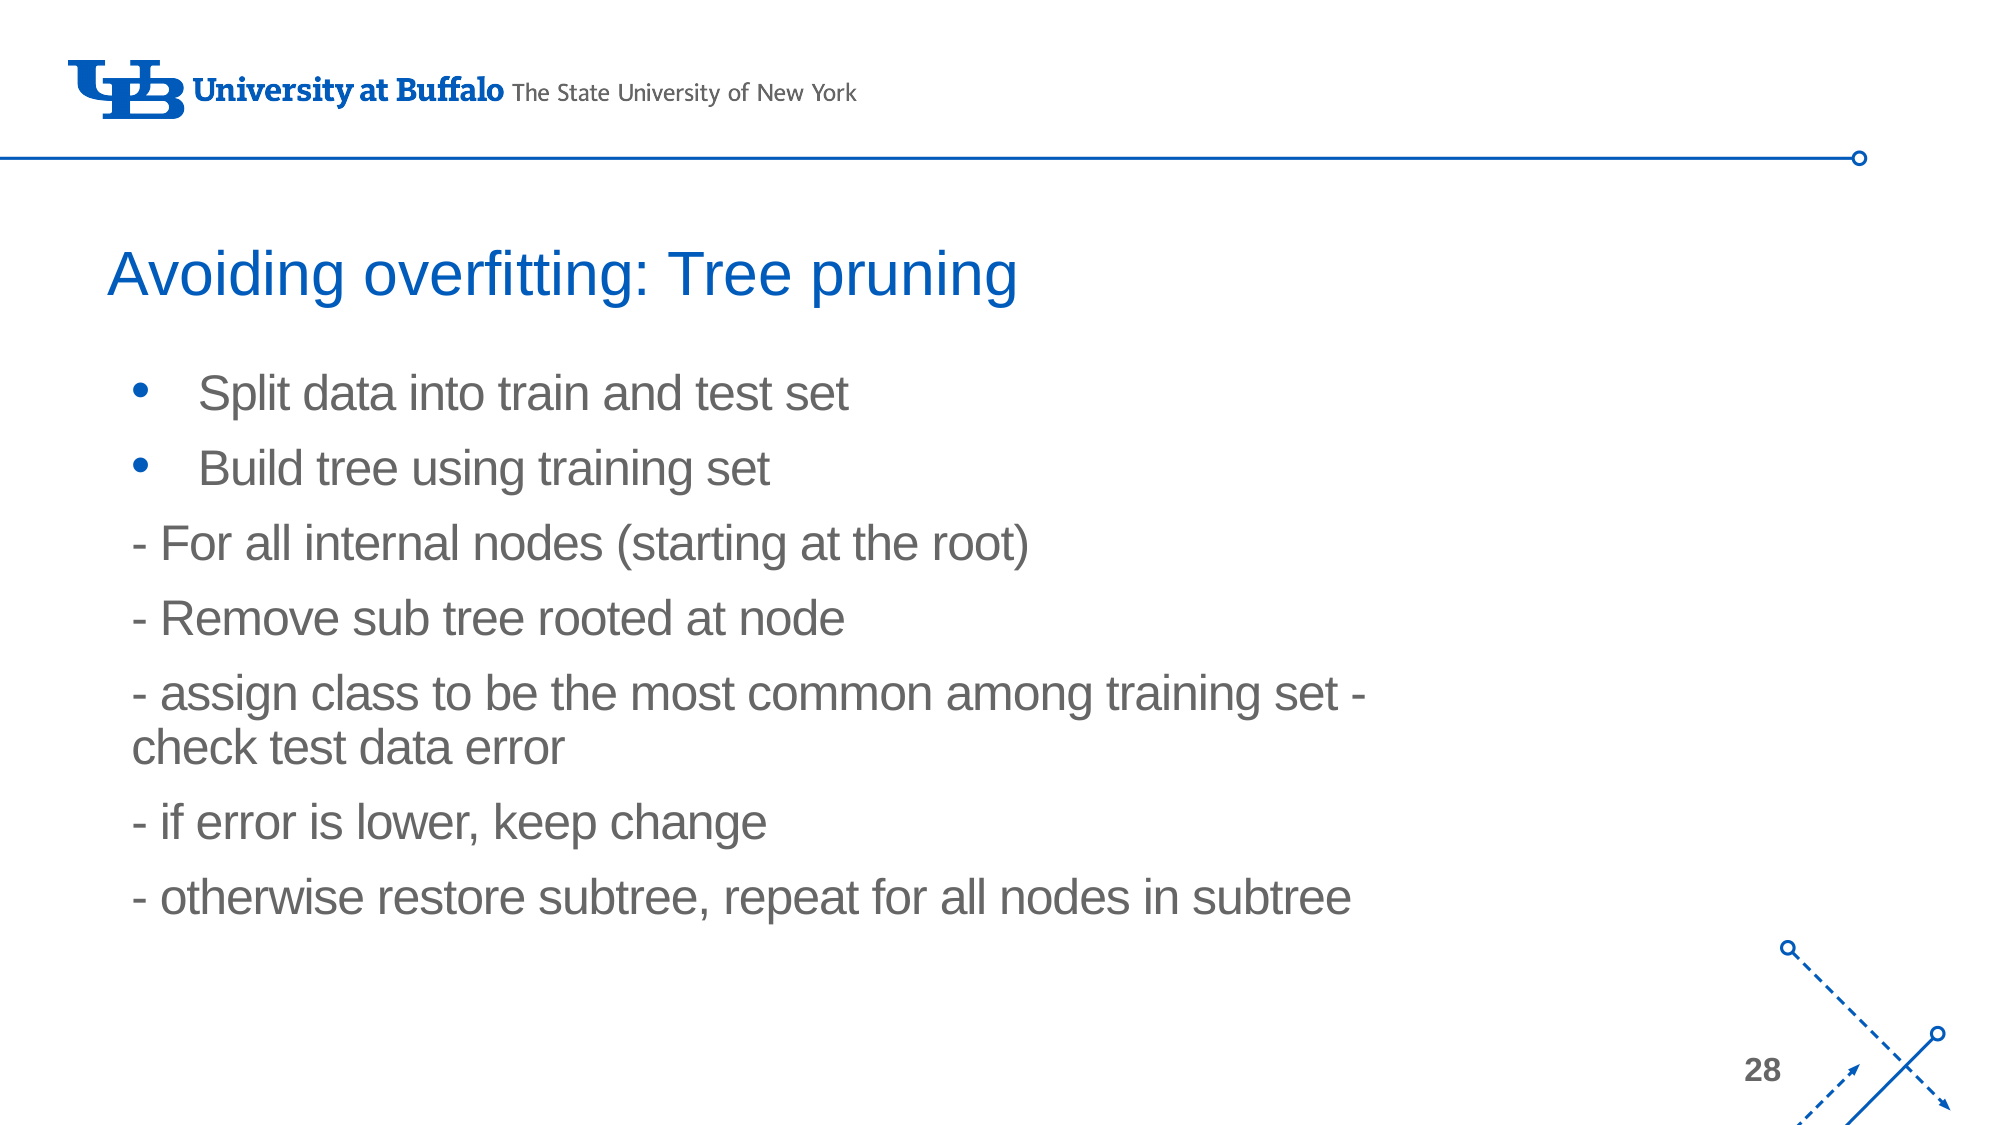

# Avoiding overfitting: Tree pruning
Split data into train and test set
Build tree using training set
- For all internal nodes (starting at the root)
- Remove sub tree rooted at node
- assign class to be the most common among training set - check test data error
- if error is lower, keep change
- otherwise restore subtree, repeat for all nodes in subtree